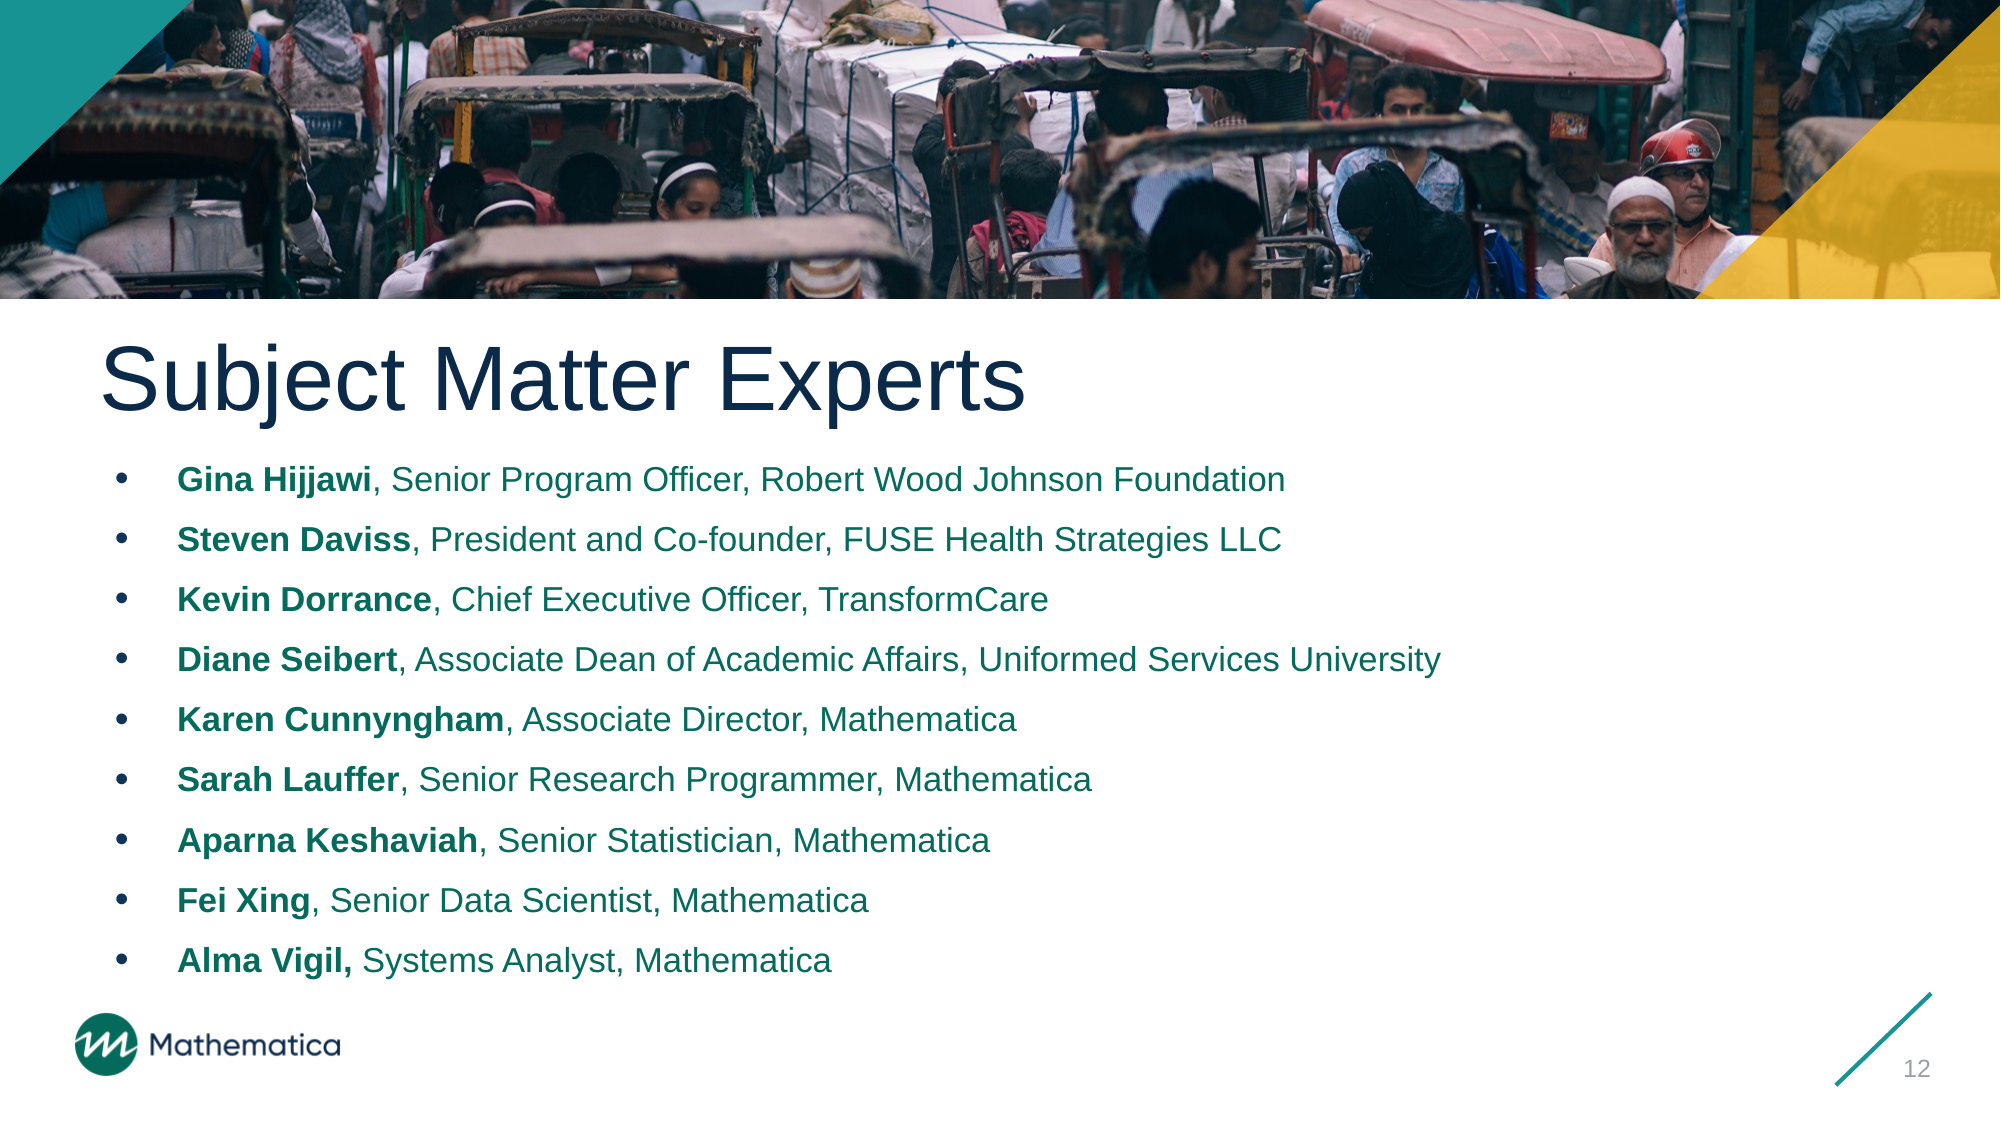

# Subject Matter Experts
Gina Hijjawi, Senior Program Officer, Robert Wood Johnson Foundation
Steven Daviss, President and Co-founder, FUSE Health Strategies LLC
Kevin Dorrance, Chief Executive Officer, TransformCare
Diane Seibert, Associate Dean of Academic Affairs, Uniformed Services University
Karen Cunnyngham, Associate Director, Mathematica
Sarah Lauffer, Senior Research Programmer, Mathematica
Aparna Keshaviah, Senior Statistician, Mathematica
Fei Xing, Senior Data Scientist, Mathematica
Alma Vigil, Systems Analyst, Mathematica
12